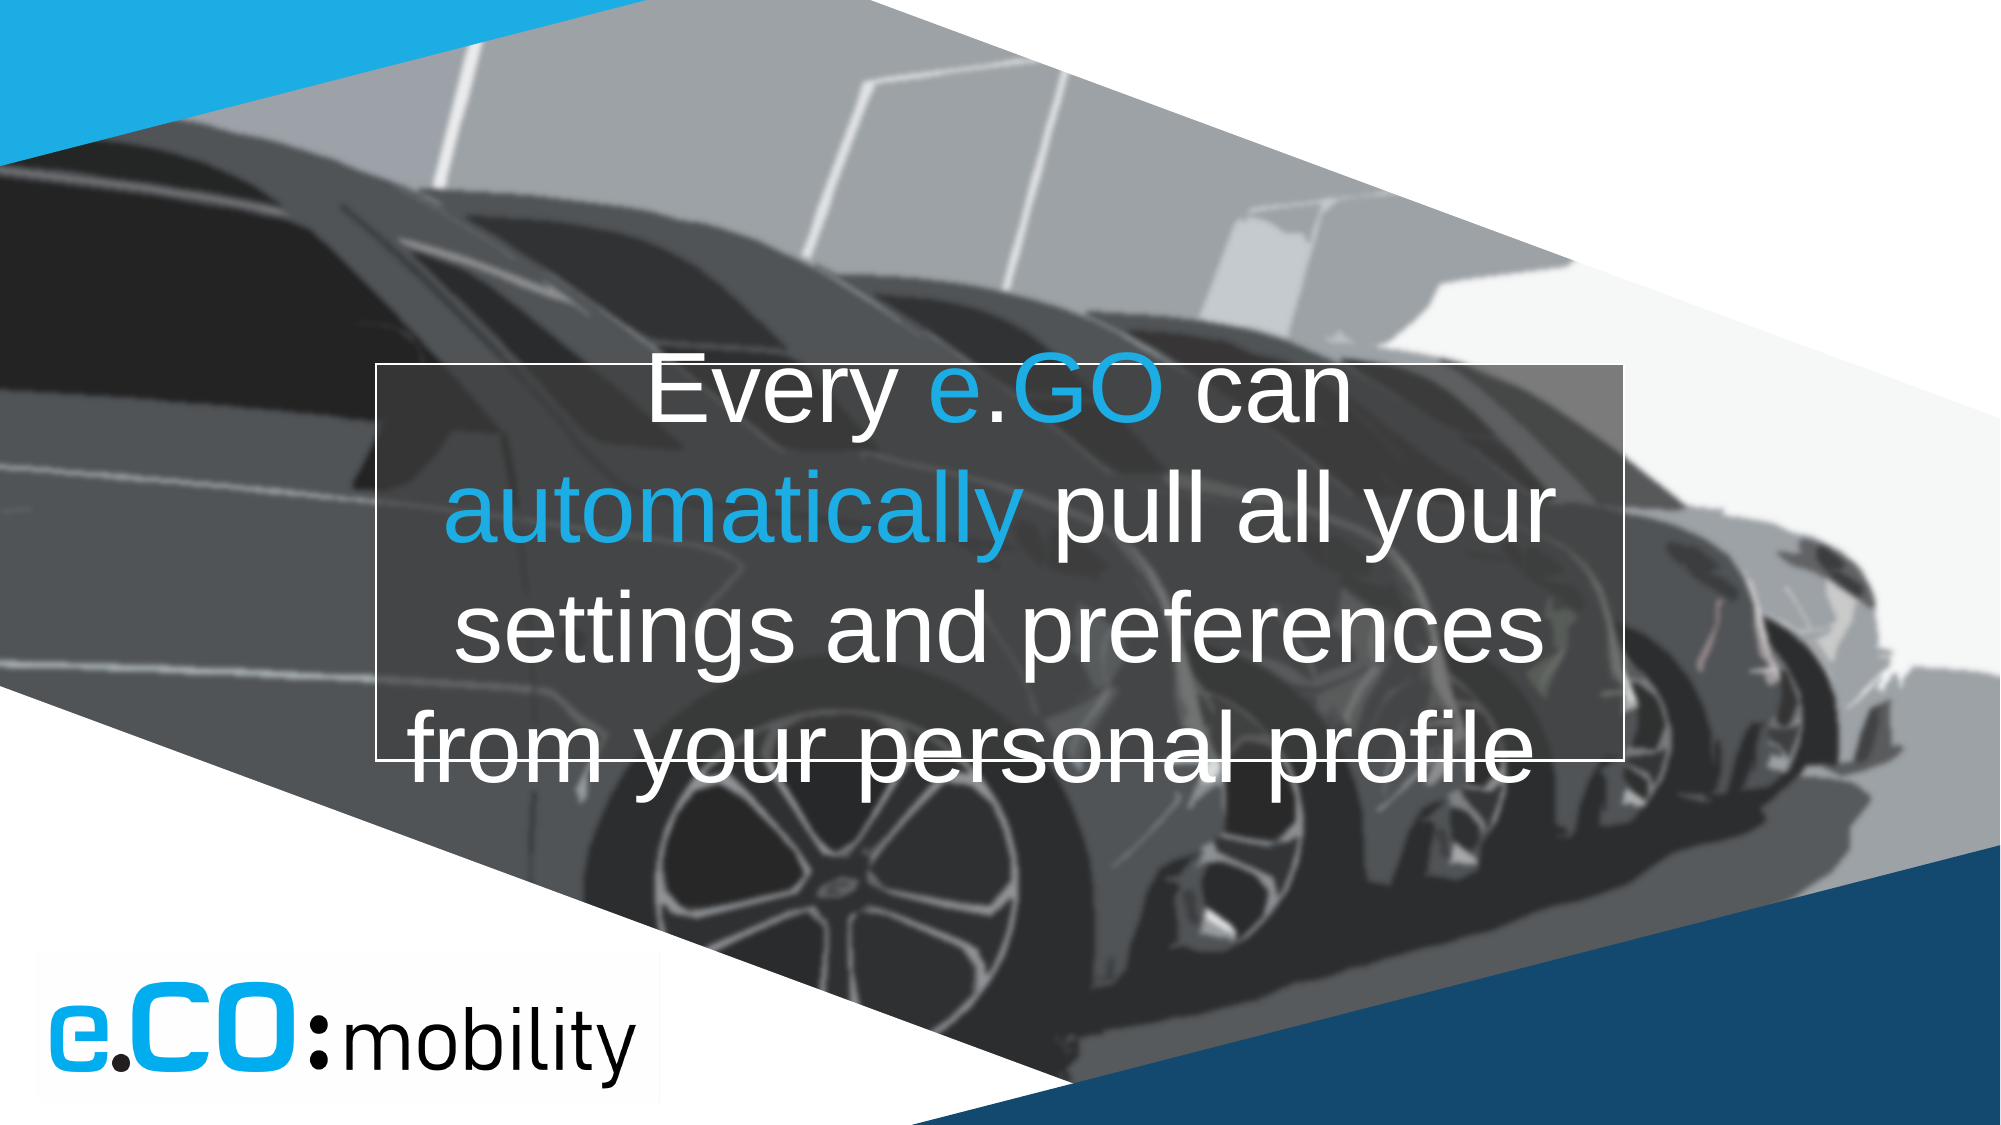

Every e.GO can automatically pull all your settings and preferences from your personal profile